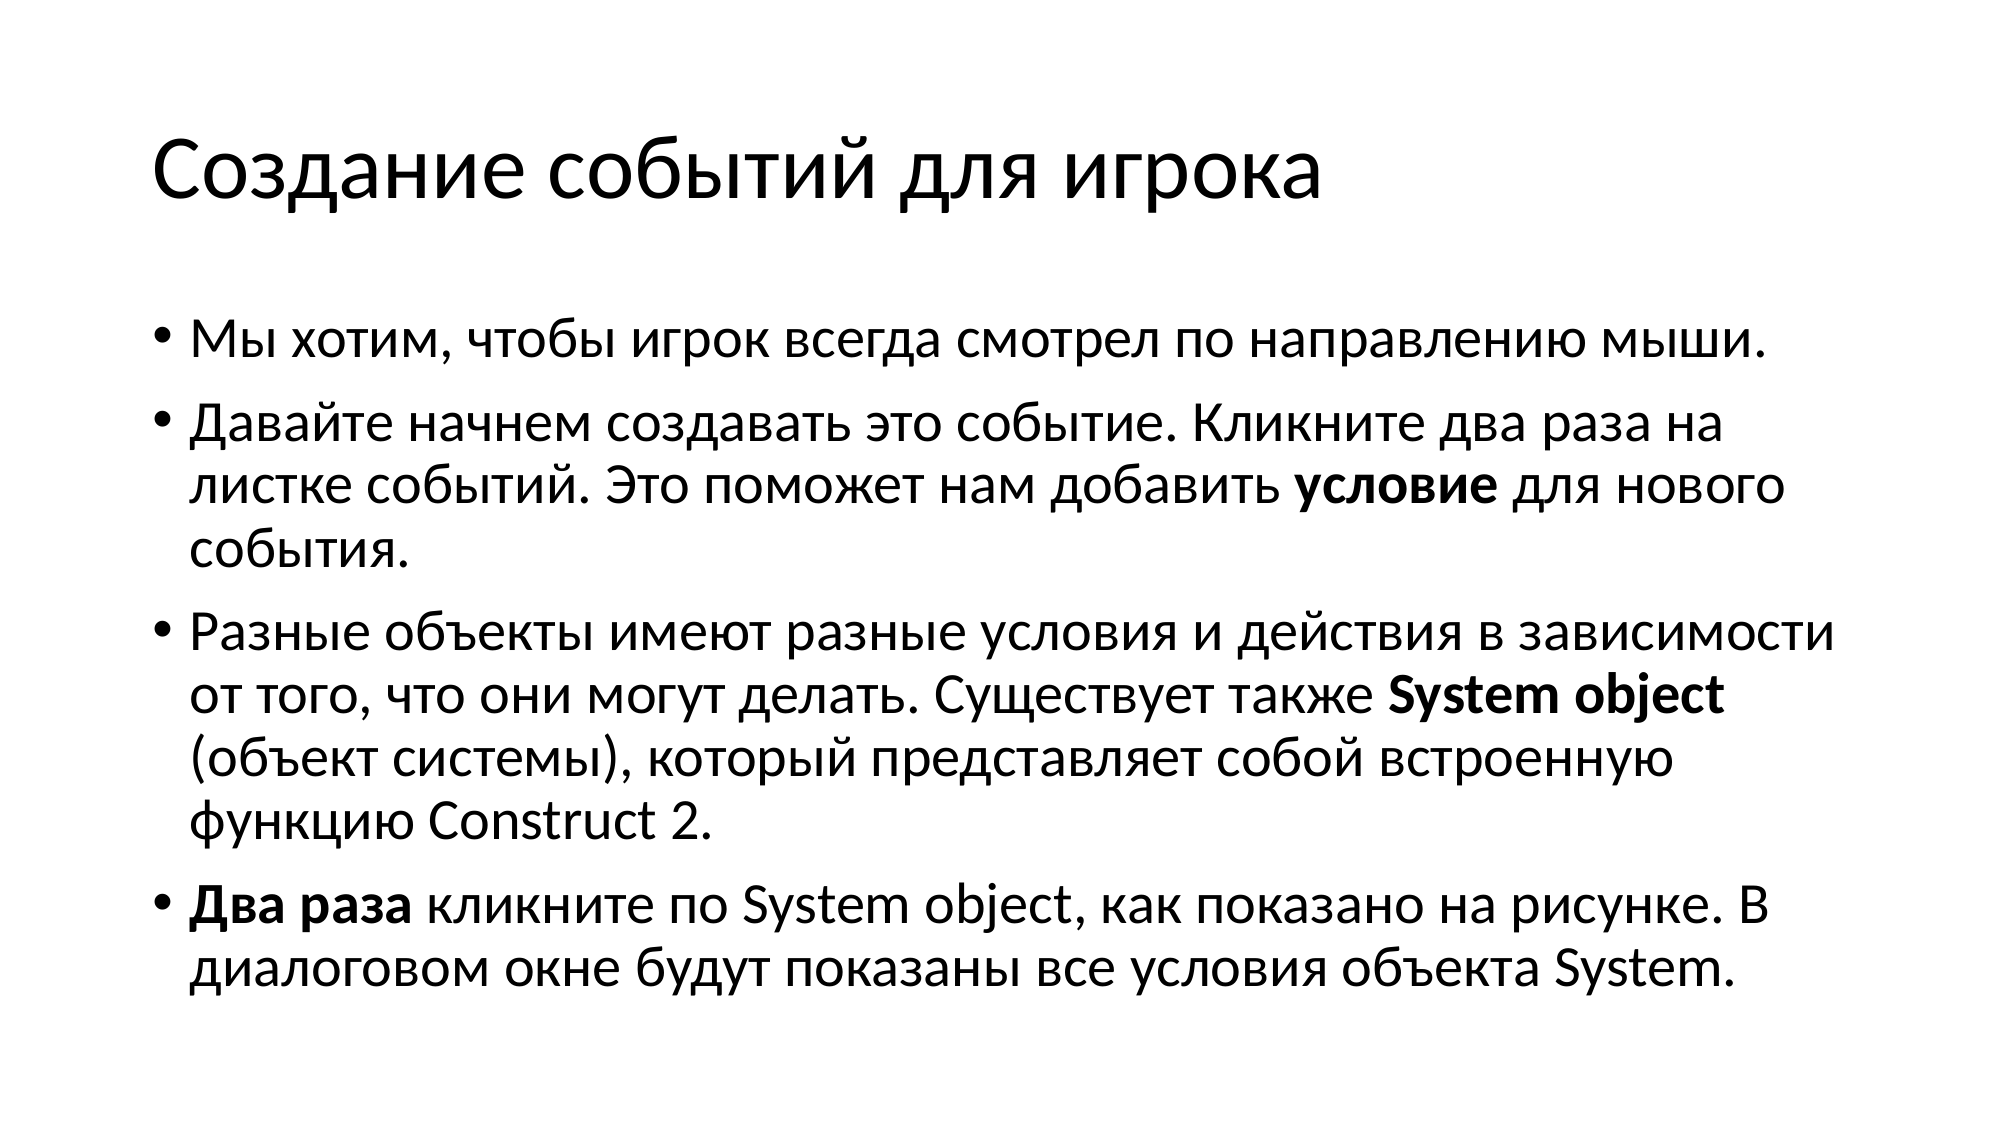

# Создание событий для игрока
Мы хотим, чтобы игрок всегда смотрел по направлению мыши.
Давайте начнем создавать это событие. Кликните два раза на листке событий. Это поможет нам добавить условие для нового события.
Разные объекты имеют разные условия и действия в зависимости от того, что они могут делать. Существует также System object (объект системы), который представляет собой встроенную функцию Construct 2.
Два раза кликните по System object, как показано на рисунке. В диалоговом окне будут показаны все условия объекта System.